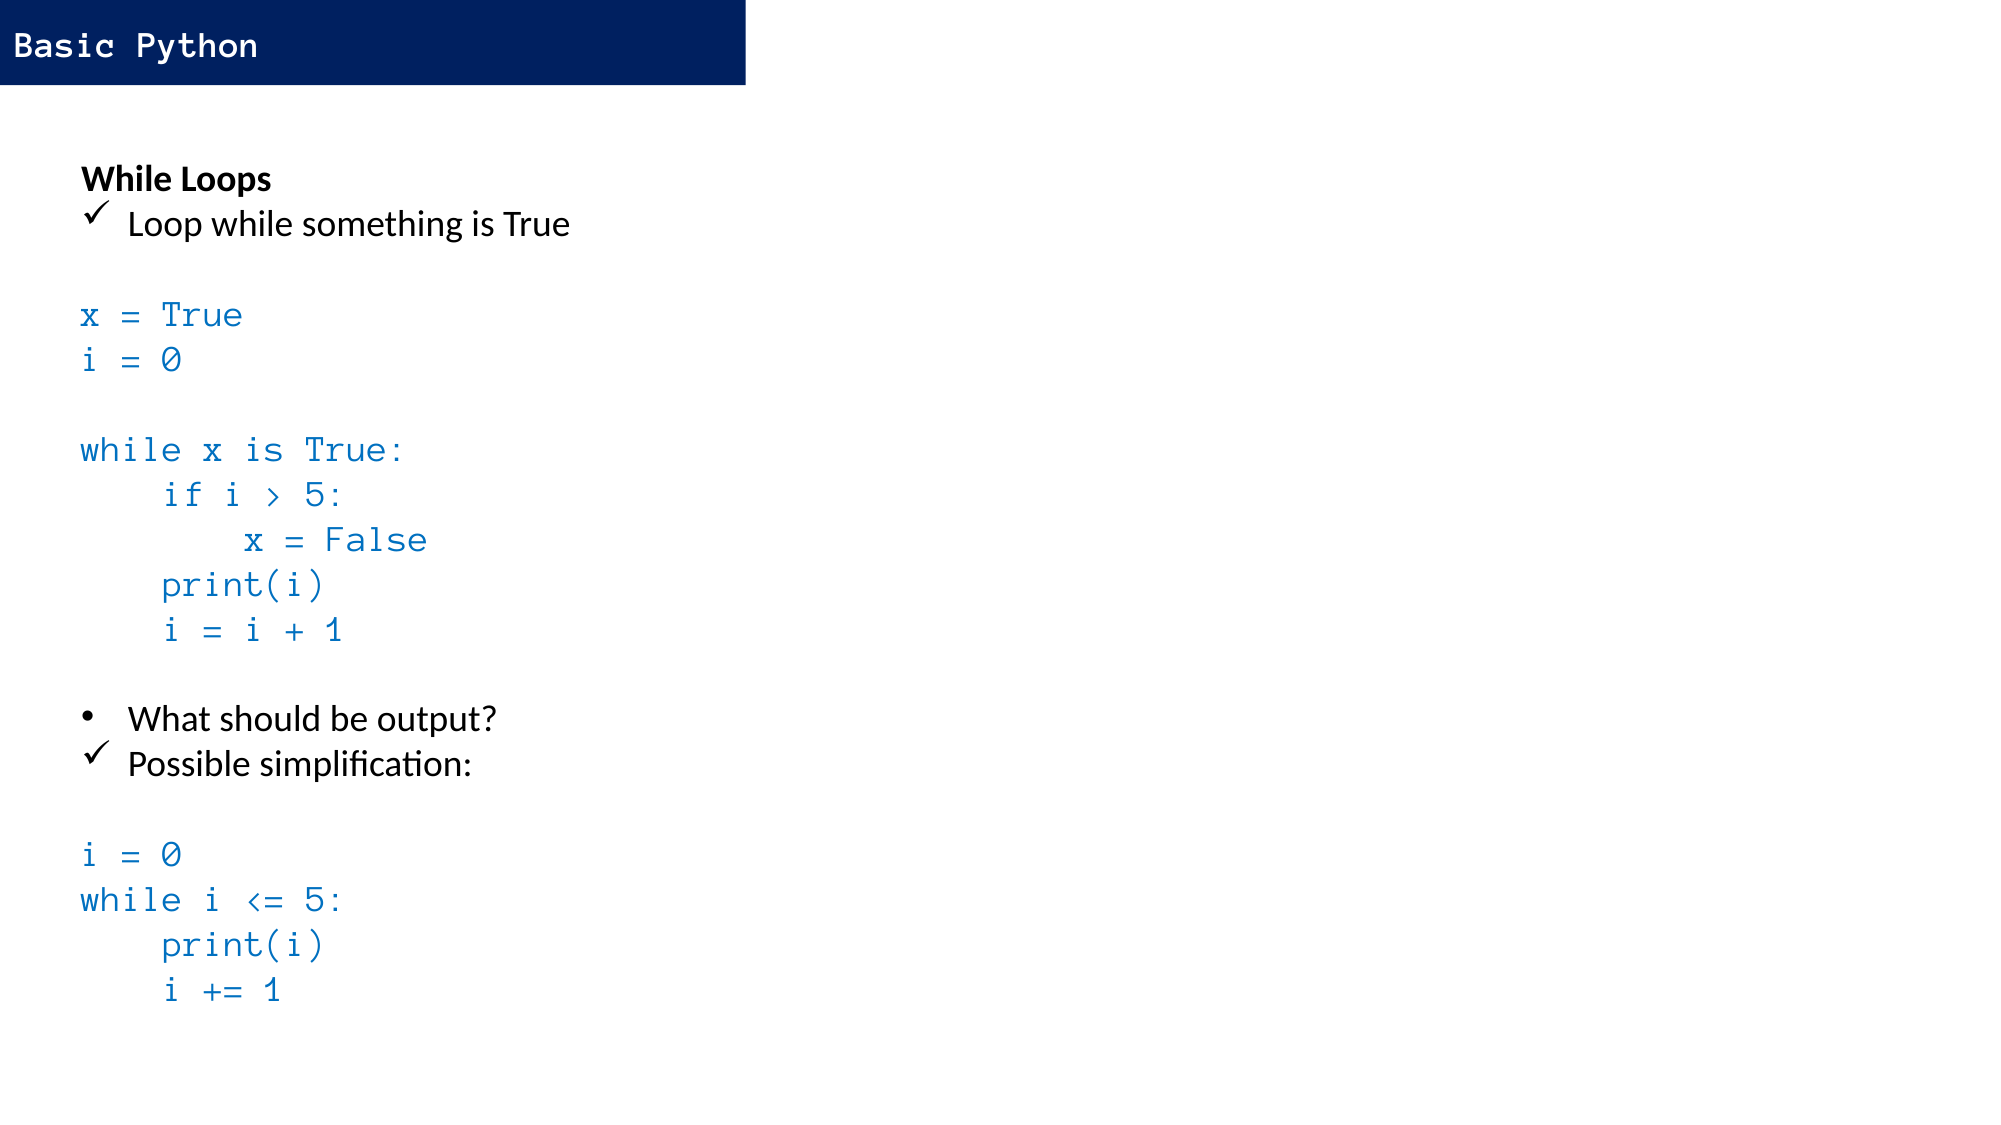

Basic Python
While Loops
Loop while something is True

x = True
i = 0

while x is True:
    if i > 5:
        x = False
    print(i)
    i = i + 1

What should be output?
Possible simplification:

i = 0
while i <= 5:
    print(i)
    i += 1